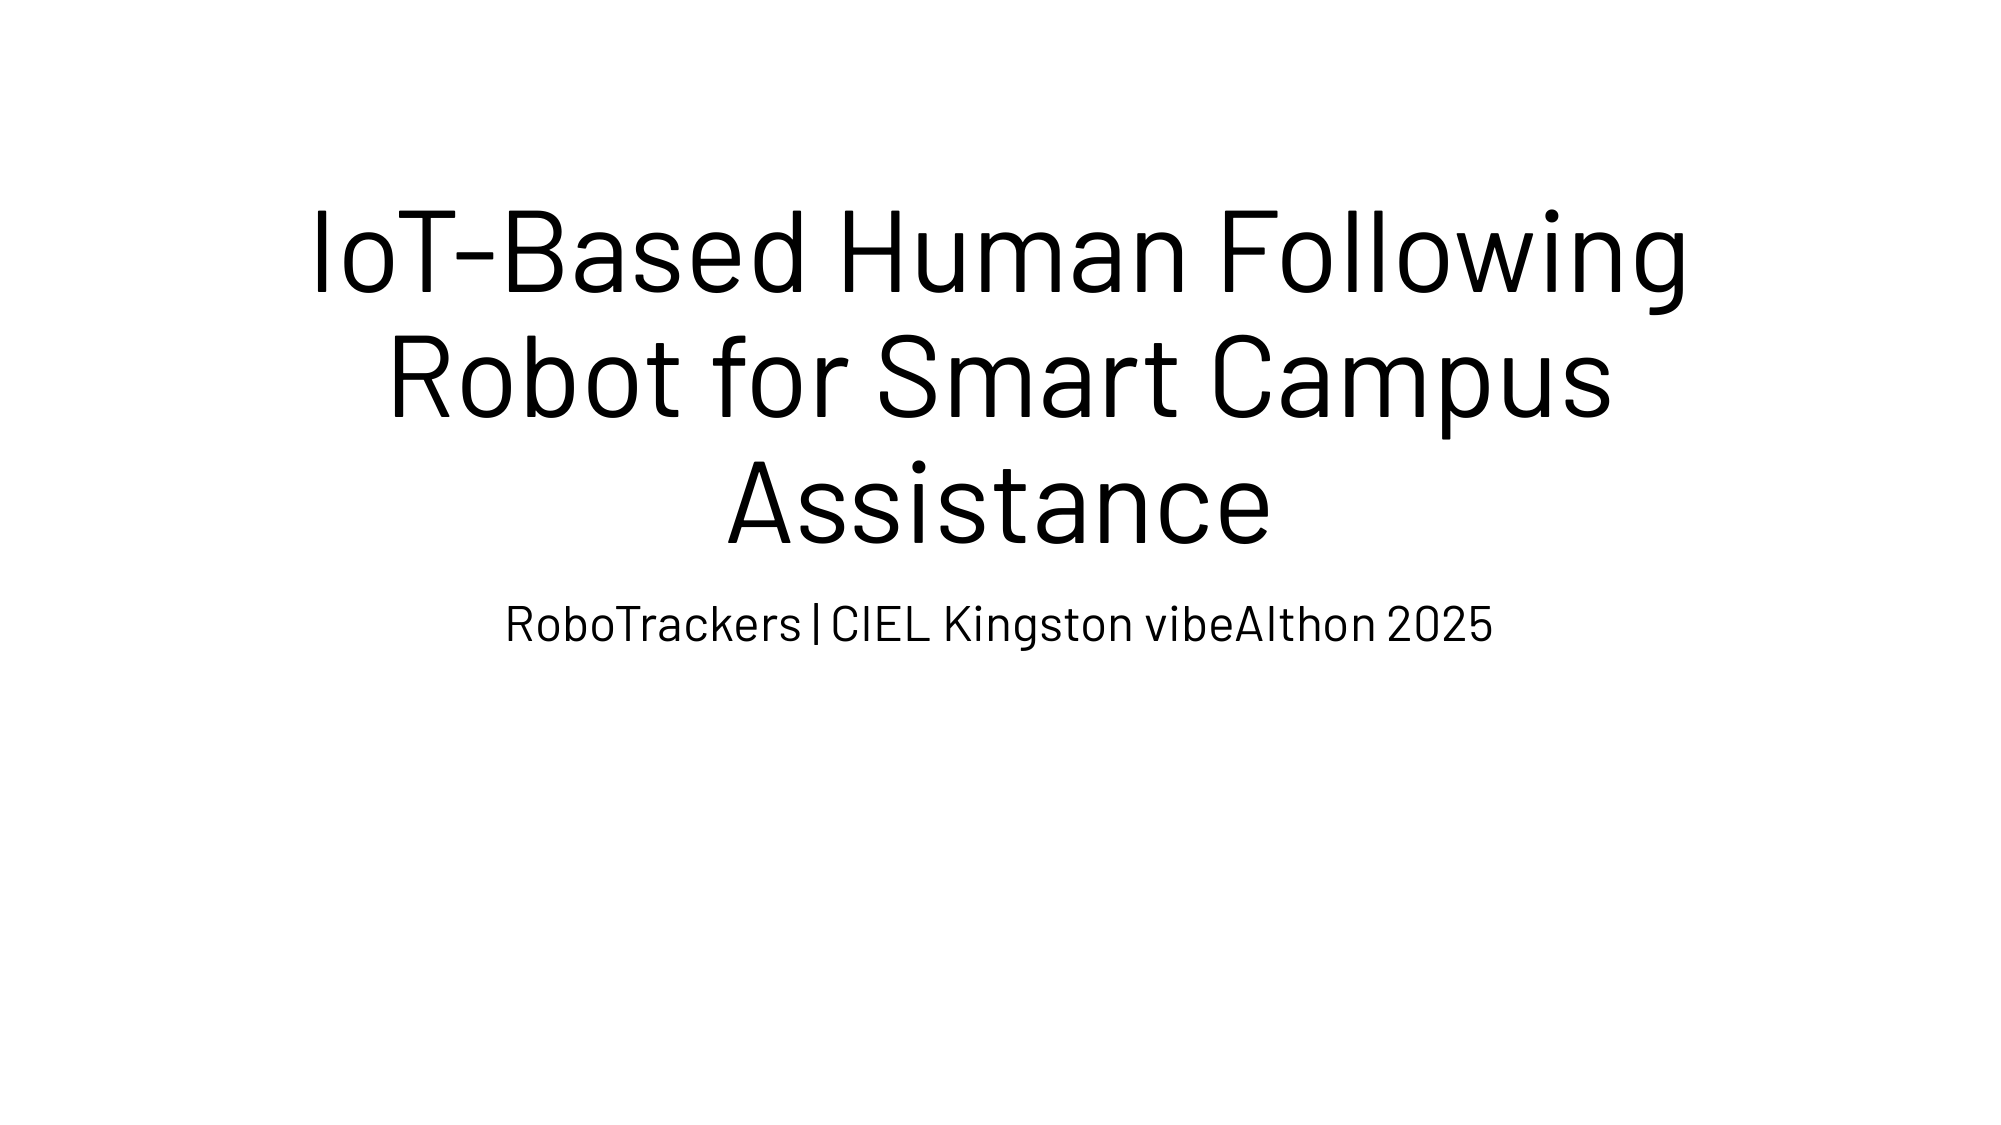

# IoT-Based Human Following Robot for Smart Campus Assistance
RoboTrackers | CIEL Kingston vibeAIthon 2025